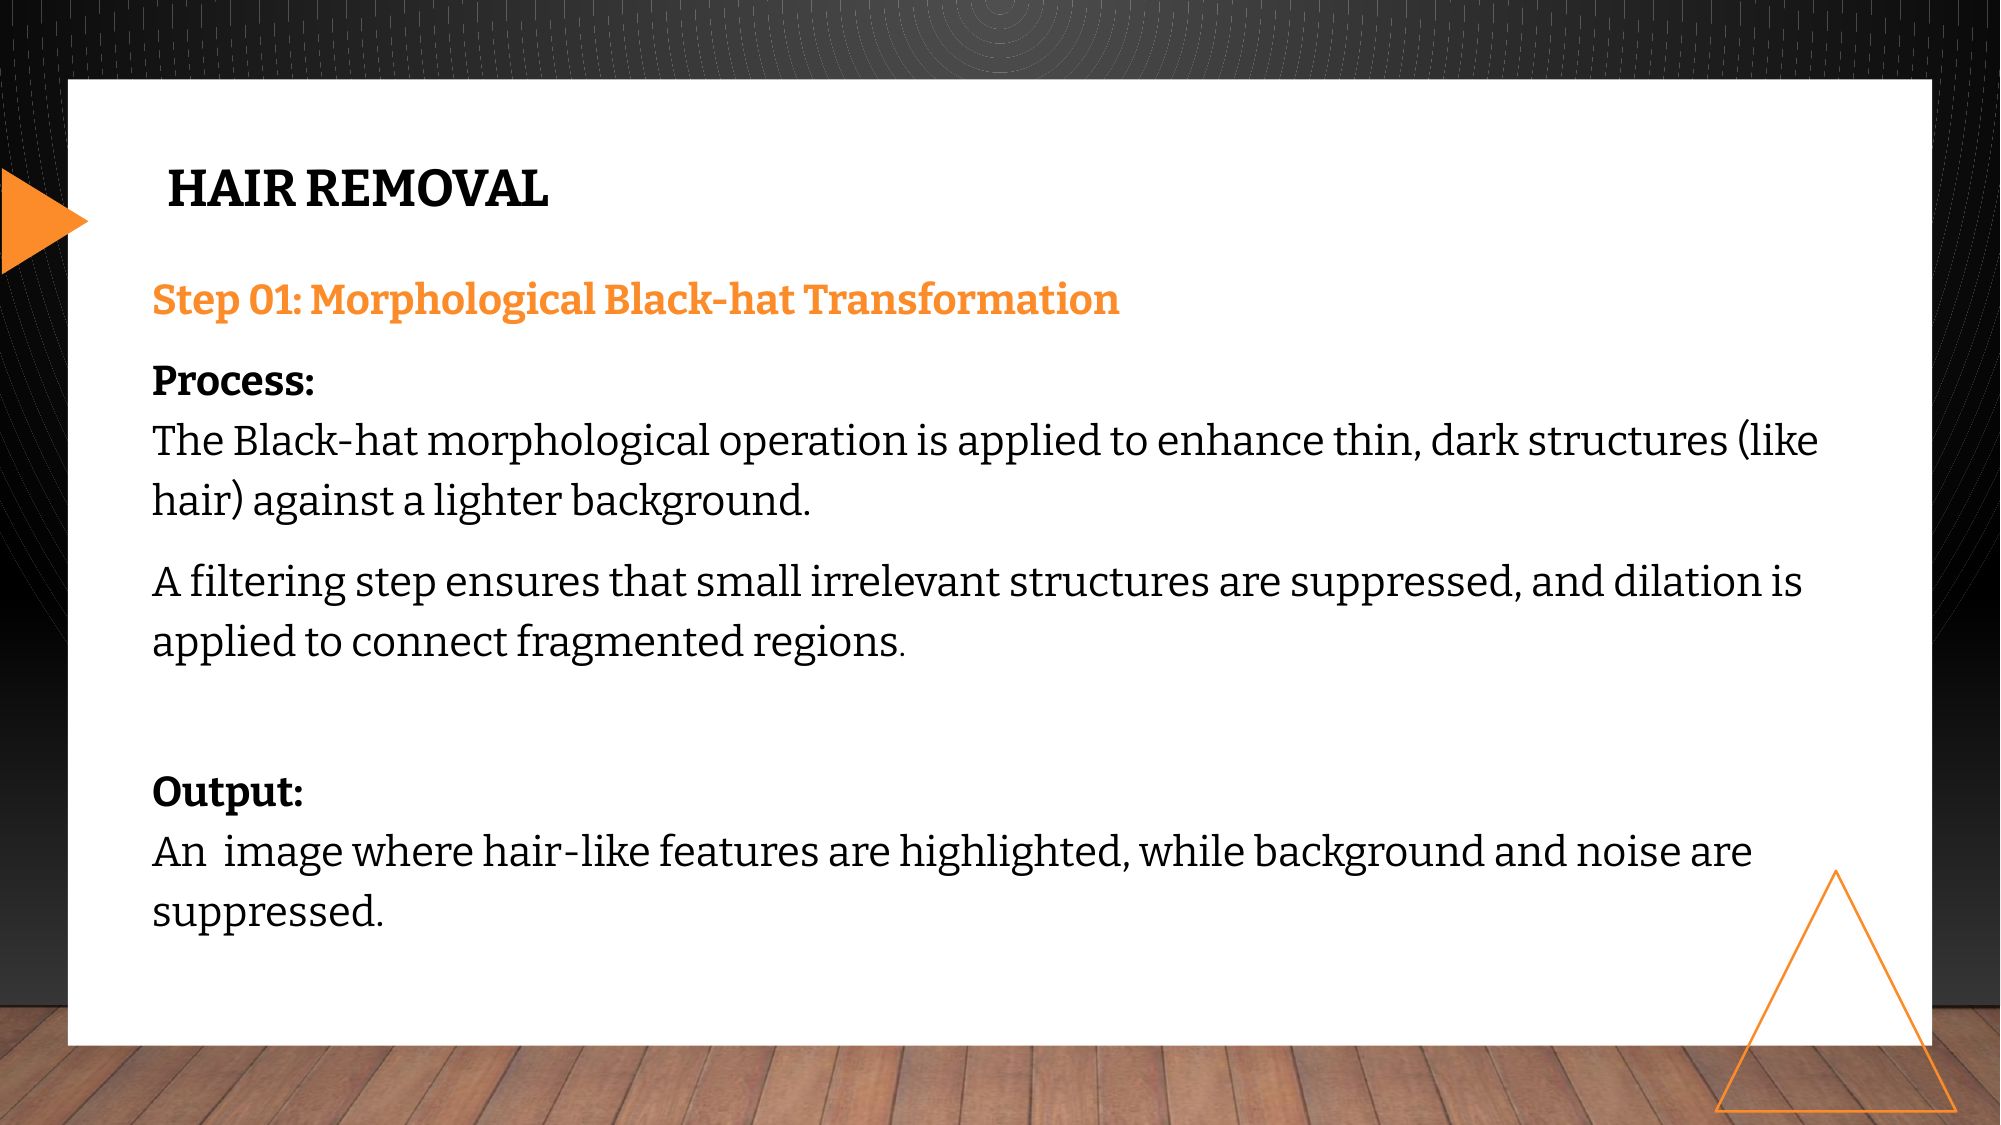

# Hair Removal
Step 01: Morphological Black-hat Transformation
Process:
The Black-hat morphological operation is applied to enhance thin, dark structures (like hair) against a lighter background.
A filtering step ensures that small irrelevant structures are suppressed, and dilation is applied to connect fragmented regions.

Output:
An  image where hair-like features are highlighted, while background and noise are suppressed.